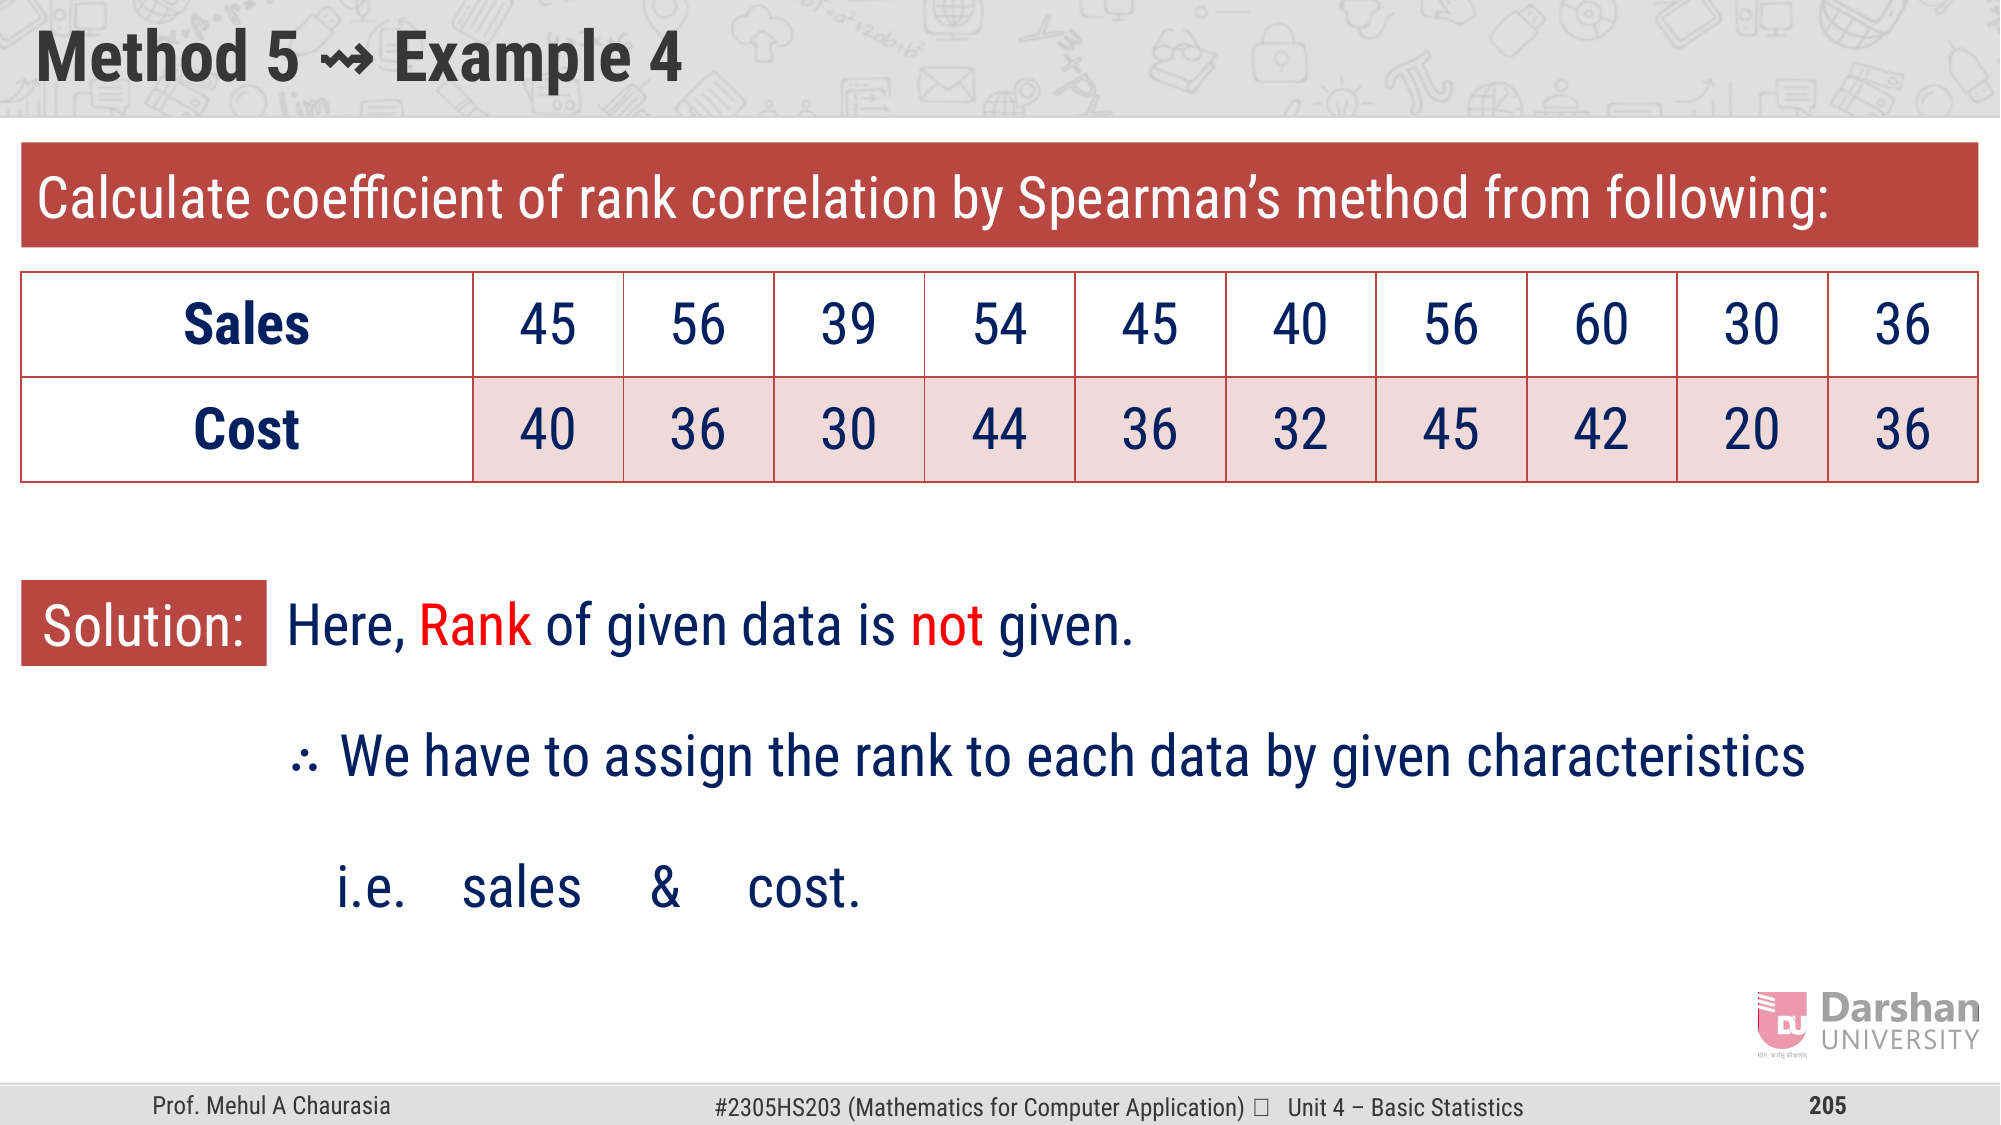

# Method 5 ⇝ Example 4
Calculate coefficient of rank correlation by Spearman’s method from following:
| Sales | 45 | 56 | 39 | 54 | 45 | 40 | 56 | 60 | 30 | 36 |
| --- | --- | --- | --- | --- | --- | --- | --- | --- | --- | --- |
| Cost | 40 | 36 | 30 | 44 | 36 | 32 | 45 | 42 | 20 | 36 |
Solution:
Here, Rank of given data is not given.
∴ We have to assign the rank to each data by given characteristics
∴ i.e.	  sales     &     cost.